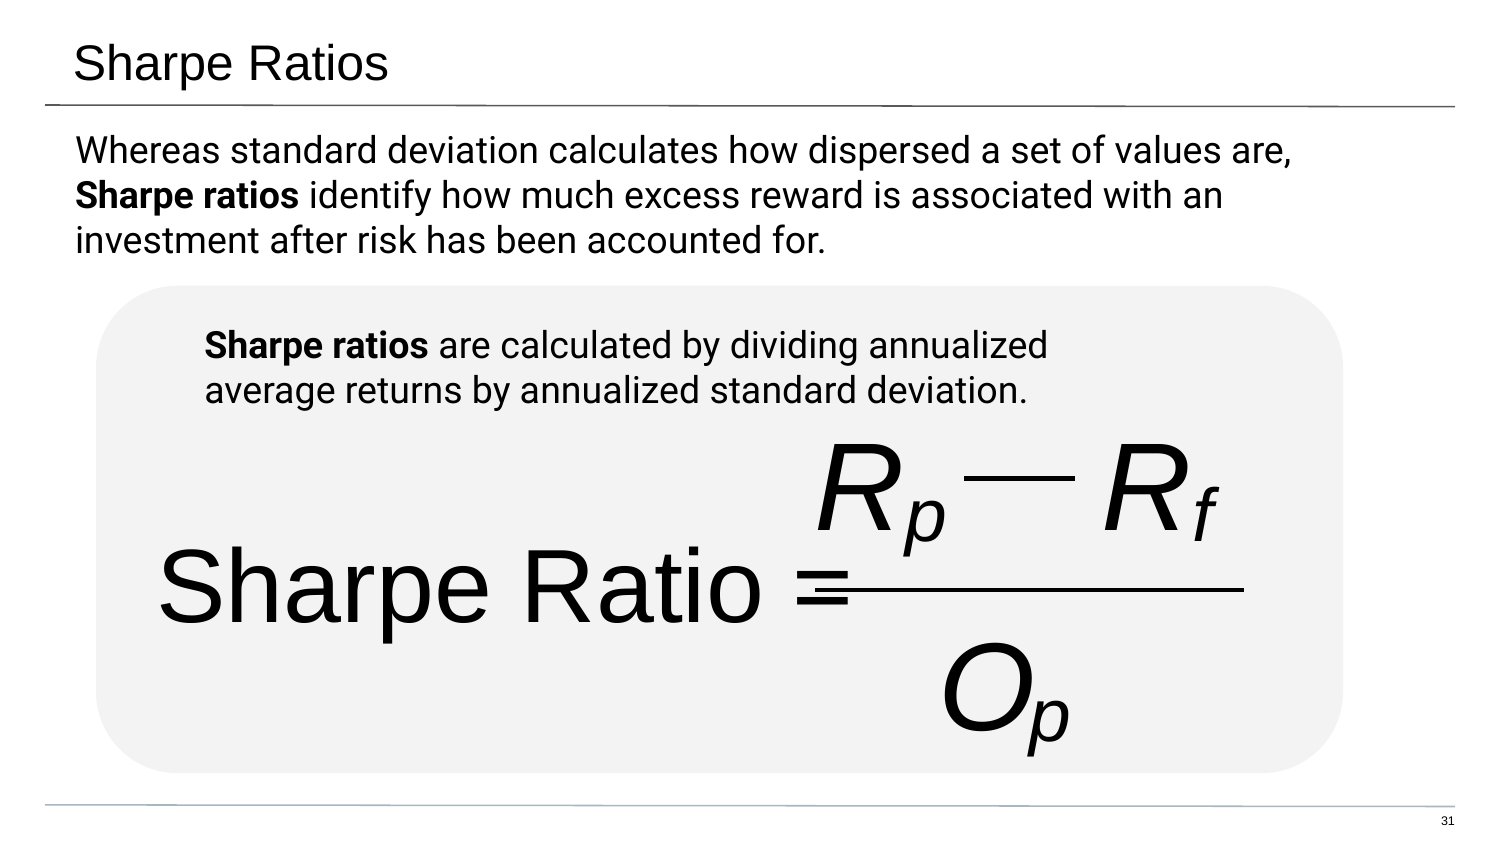

Sharpe Ratios

Whereas standard deviation calculates how dispersed a set of values are,
Sharpe ratios identify how much excess reward is associated with an
investment after risk has been accounted for.

Sharpe ratios are calculated by dividing annualized
average returns by annualized standard deviation.
R
p
R
f
Sharpe Ratio =
O
p
31